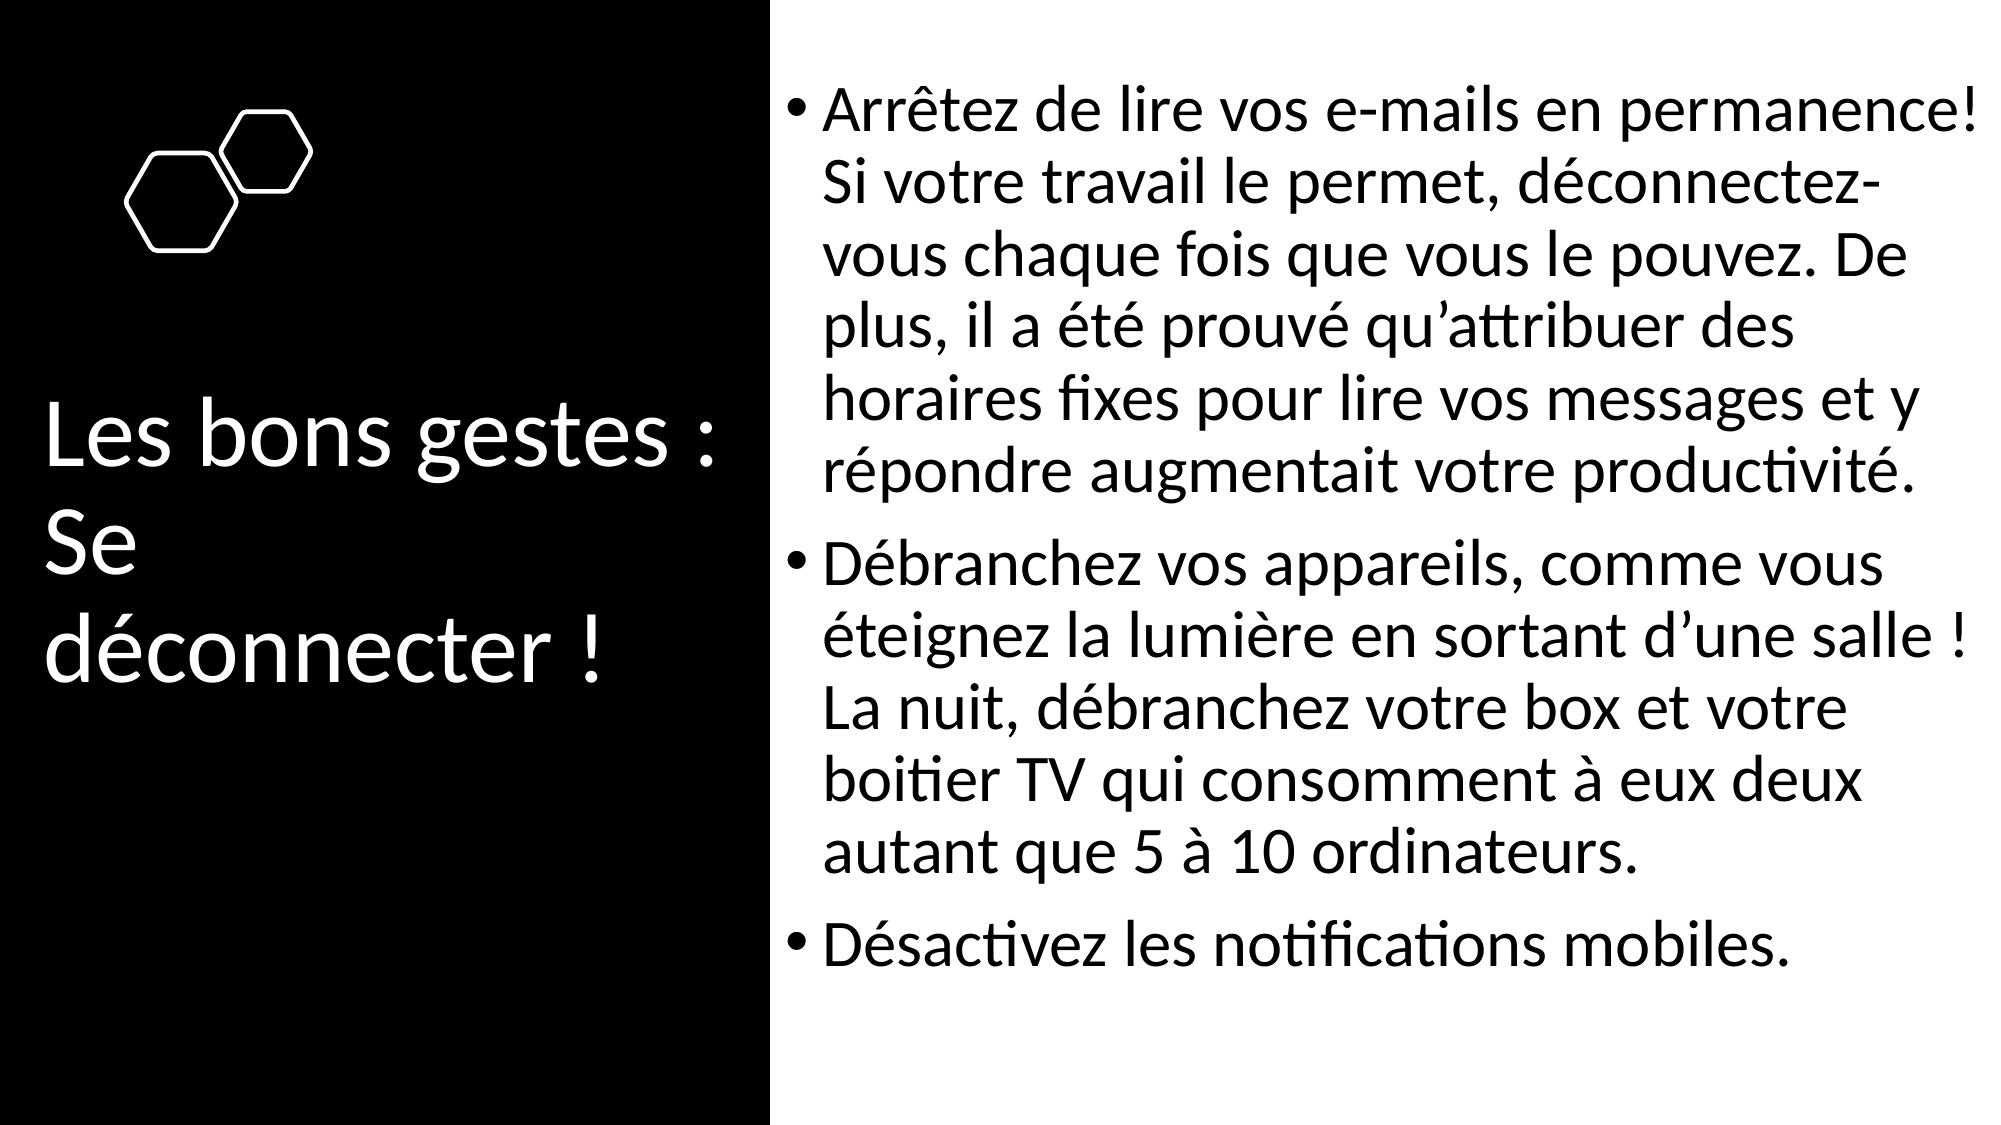

Arrêtez de lire vos e-mails en permanence! Si votre travail le permet, déconnectez-vous chaque fois que vous le pouvez. De plus, il a été prouvé qu’attribuer des horaires fixes pour lire vos messages et y répondre augmentait votre productivité.
Débranchez vos appareils, comme vous éteignez la lumière en sortant d’une salle ! La nuit, débranchez votre box et votre boitier TV qui consomment à eux deux autant que 5 à 10 ordinateurs.
Désactivez les notifications mobiles.

# Les bons gestes : Se déconnecter !